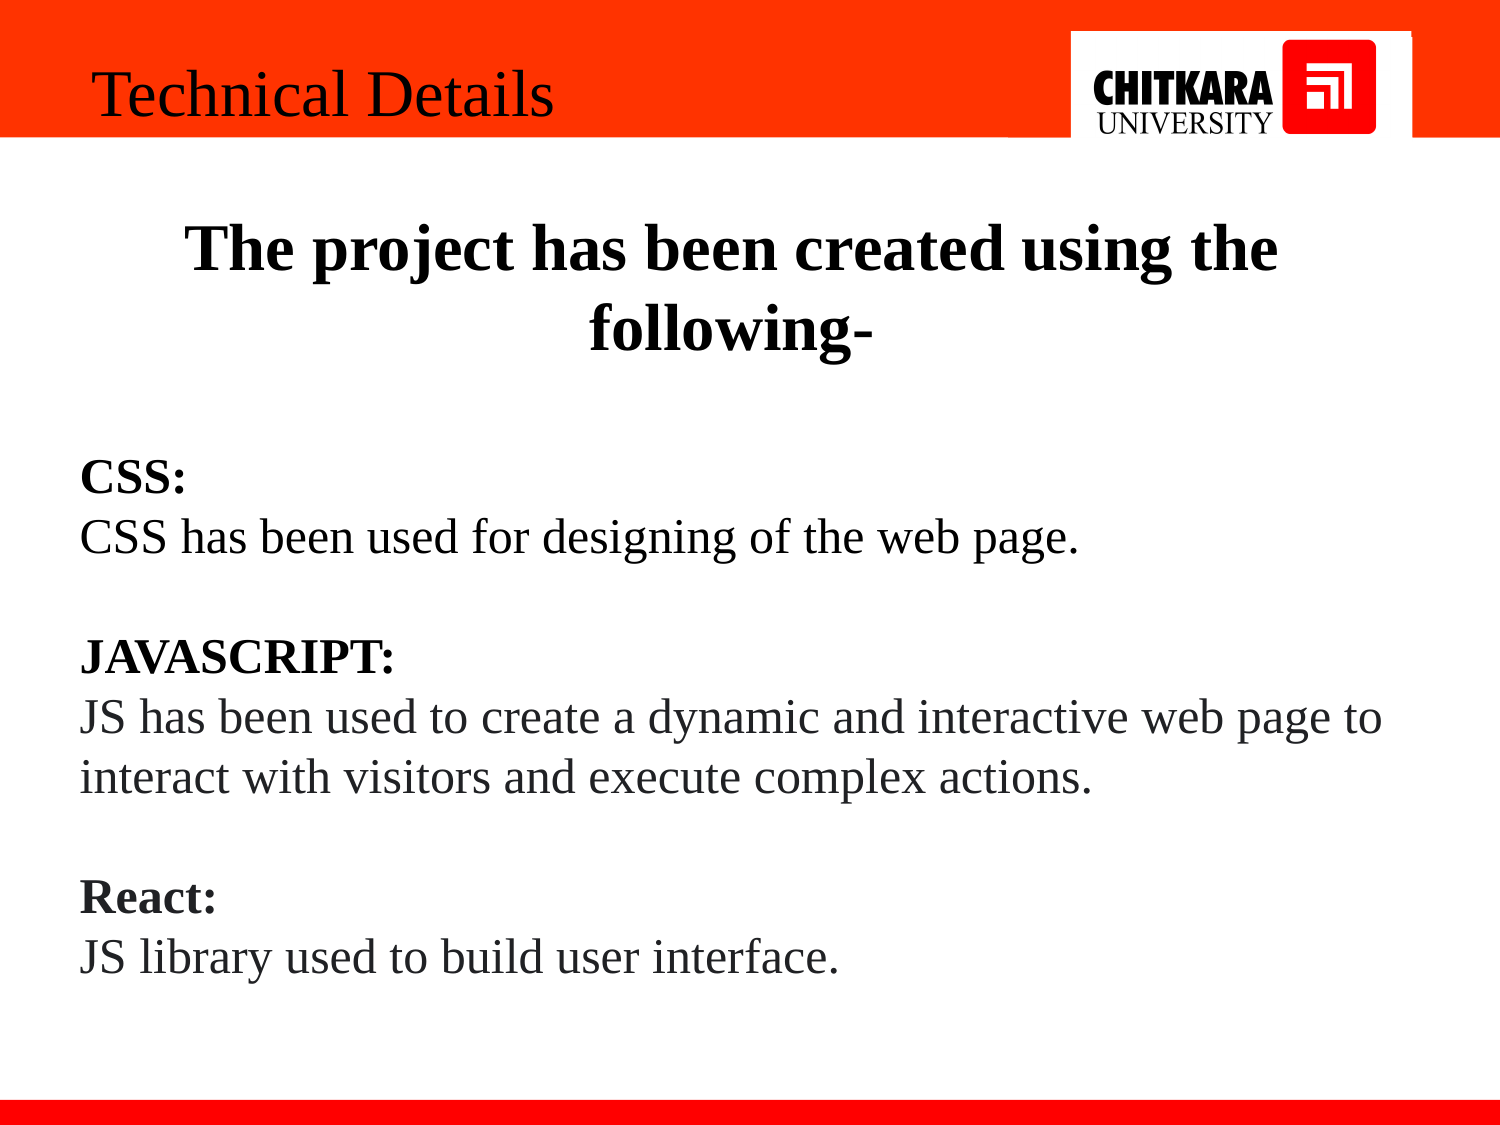

Technical Details
The project has been created using the following-

CSS:
CSS has been used for designing of the web page.

JAVASCRIPT:
JS has been used to create a dynamic and interactive web page to interact with visitors and execute complex actions.

React:
JS library used to build user interface.